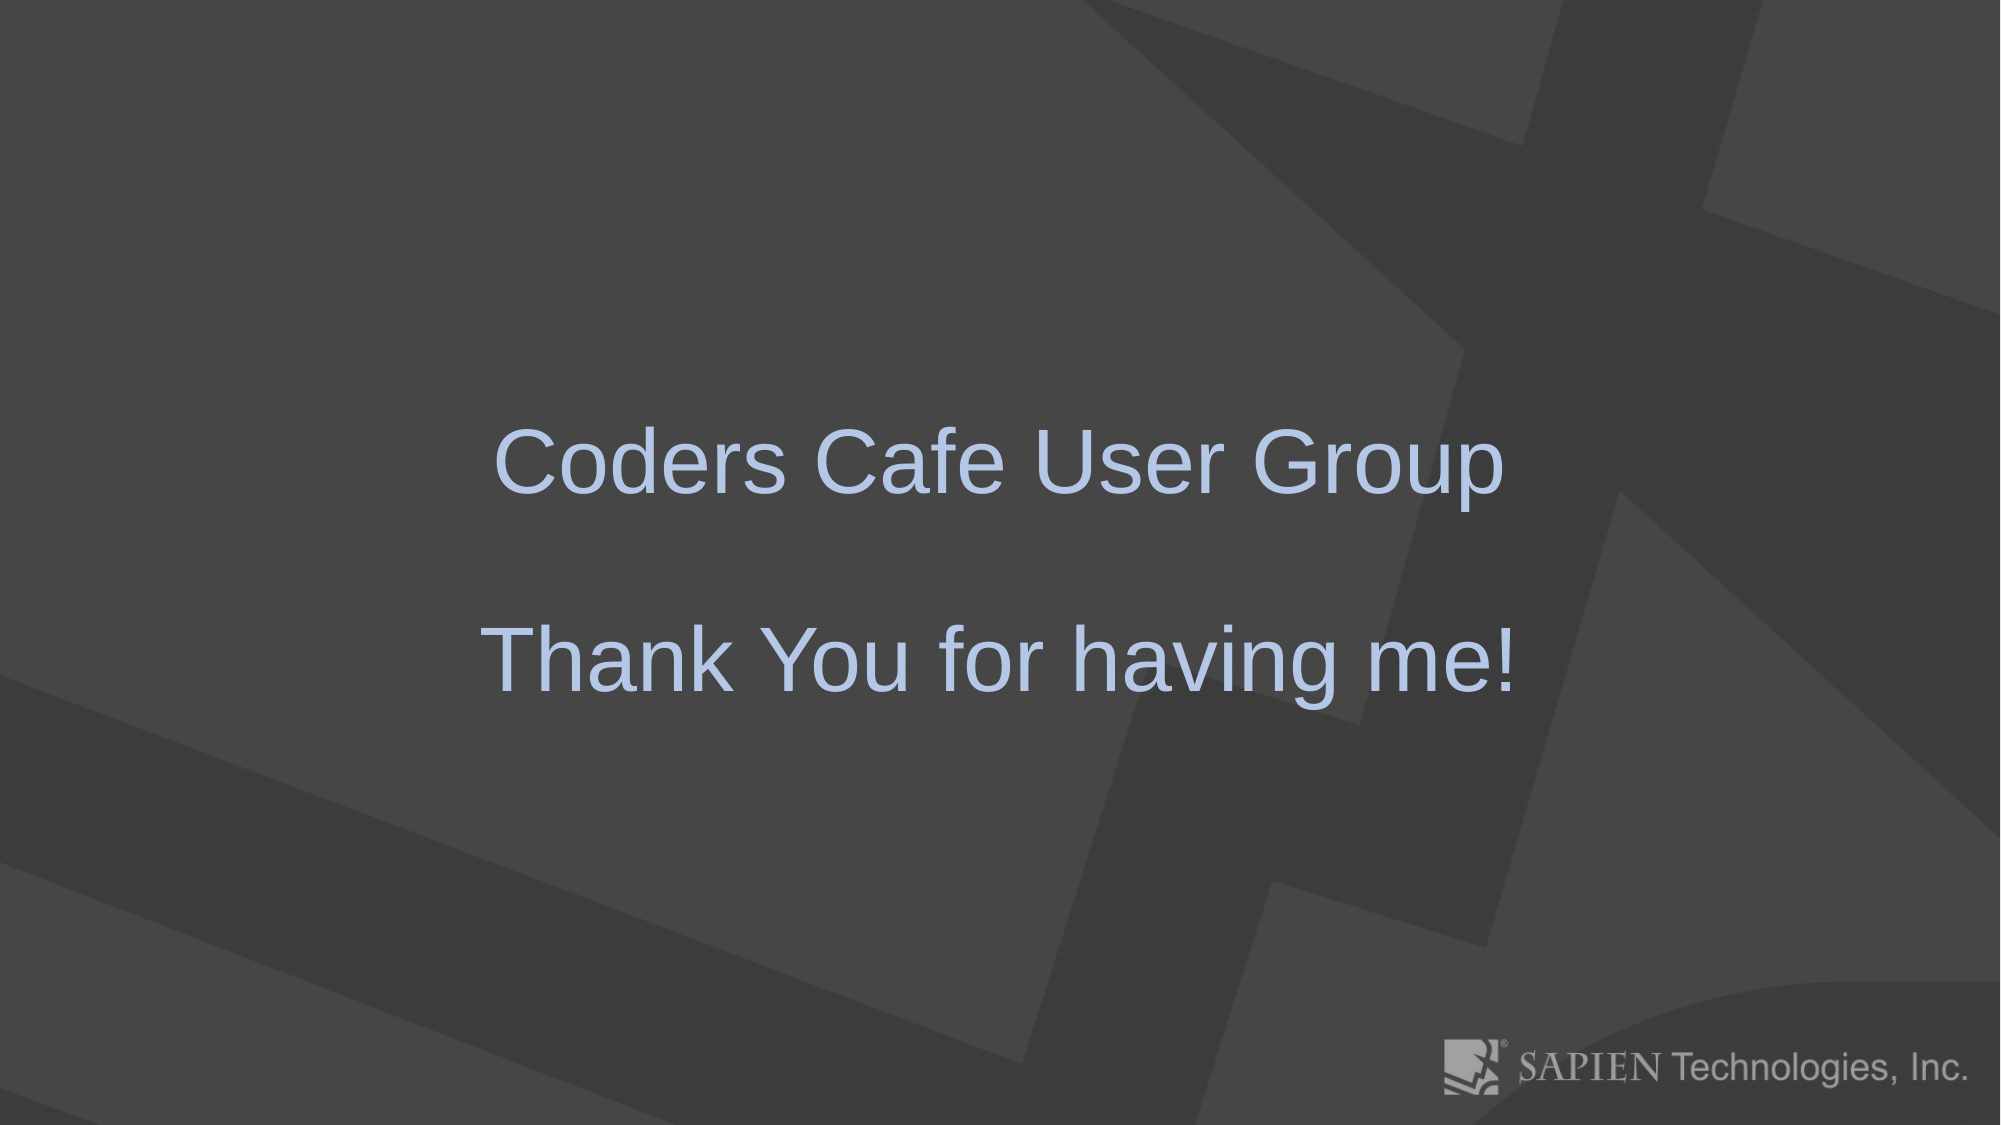

# Coders Cafe User Group Thank You for having me!